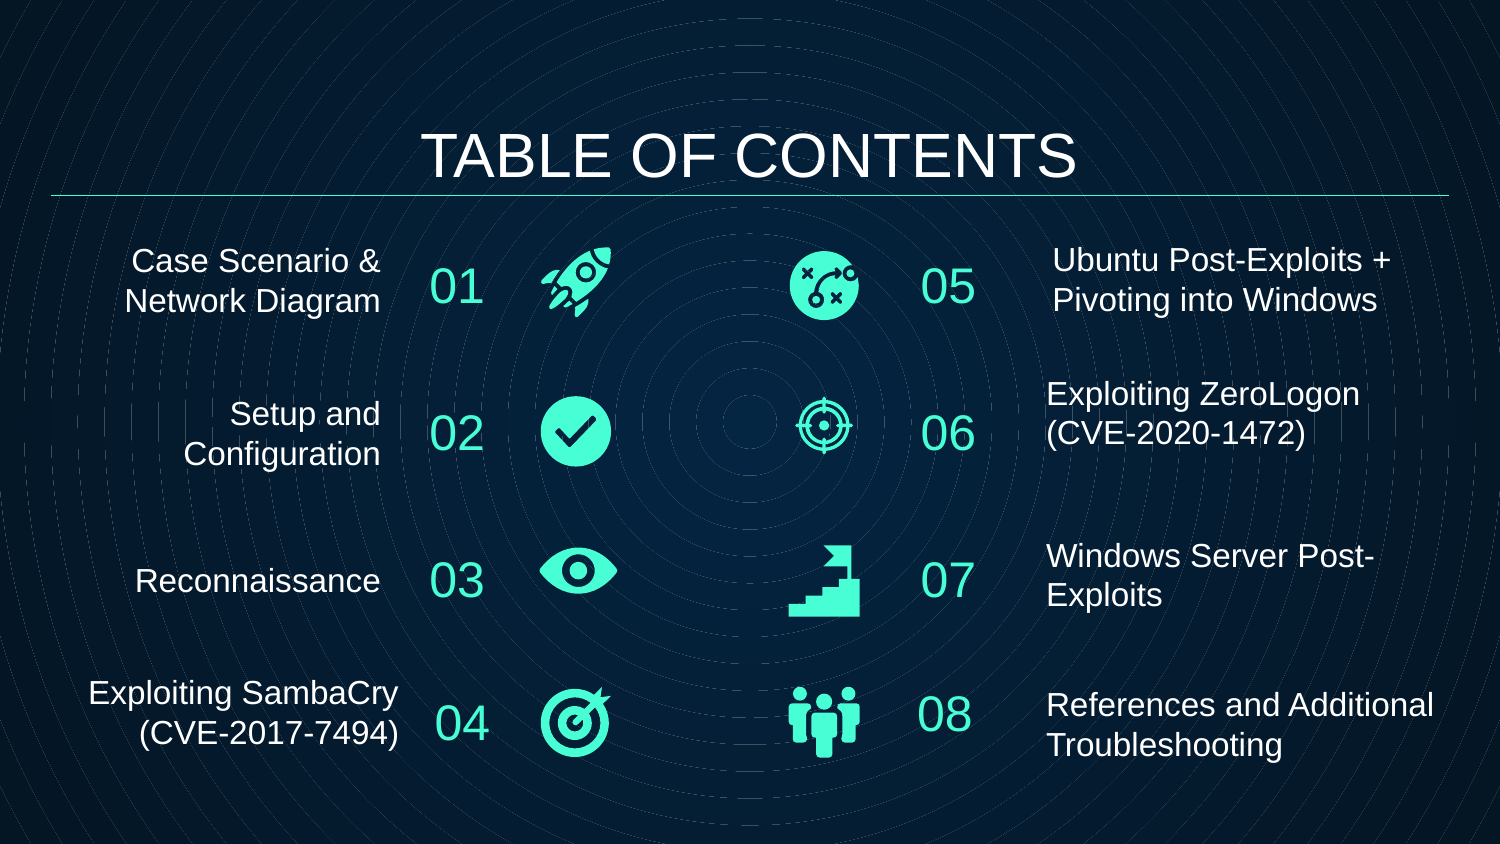

# TABLE OF CONTENTS
Ubuntu Post-Exploits + Pivoting into Windows
Case Scenario & Network Diagram
01
05

Exploiting ZeroLogon
(CVE-2020-1472)
Setup and Configuration
02
06

Reconnaissance
Windows Server Post-Exploits
03
07

Exploiting SambaCry
(CVE-2017-7494)
08
References and Additional Troubleshooting
04